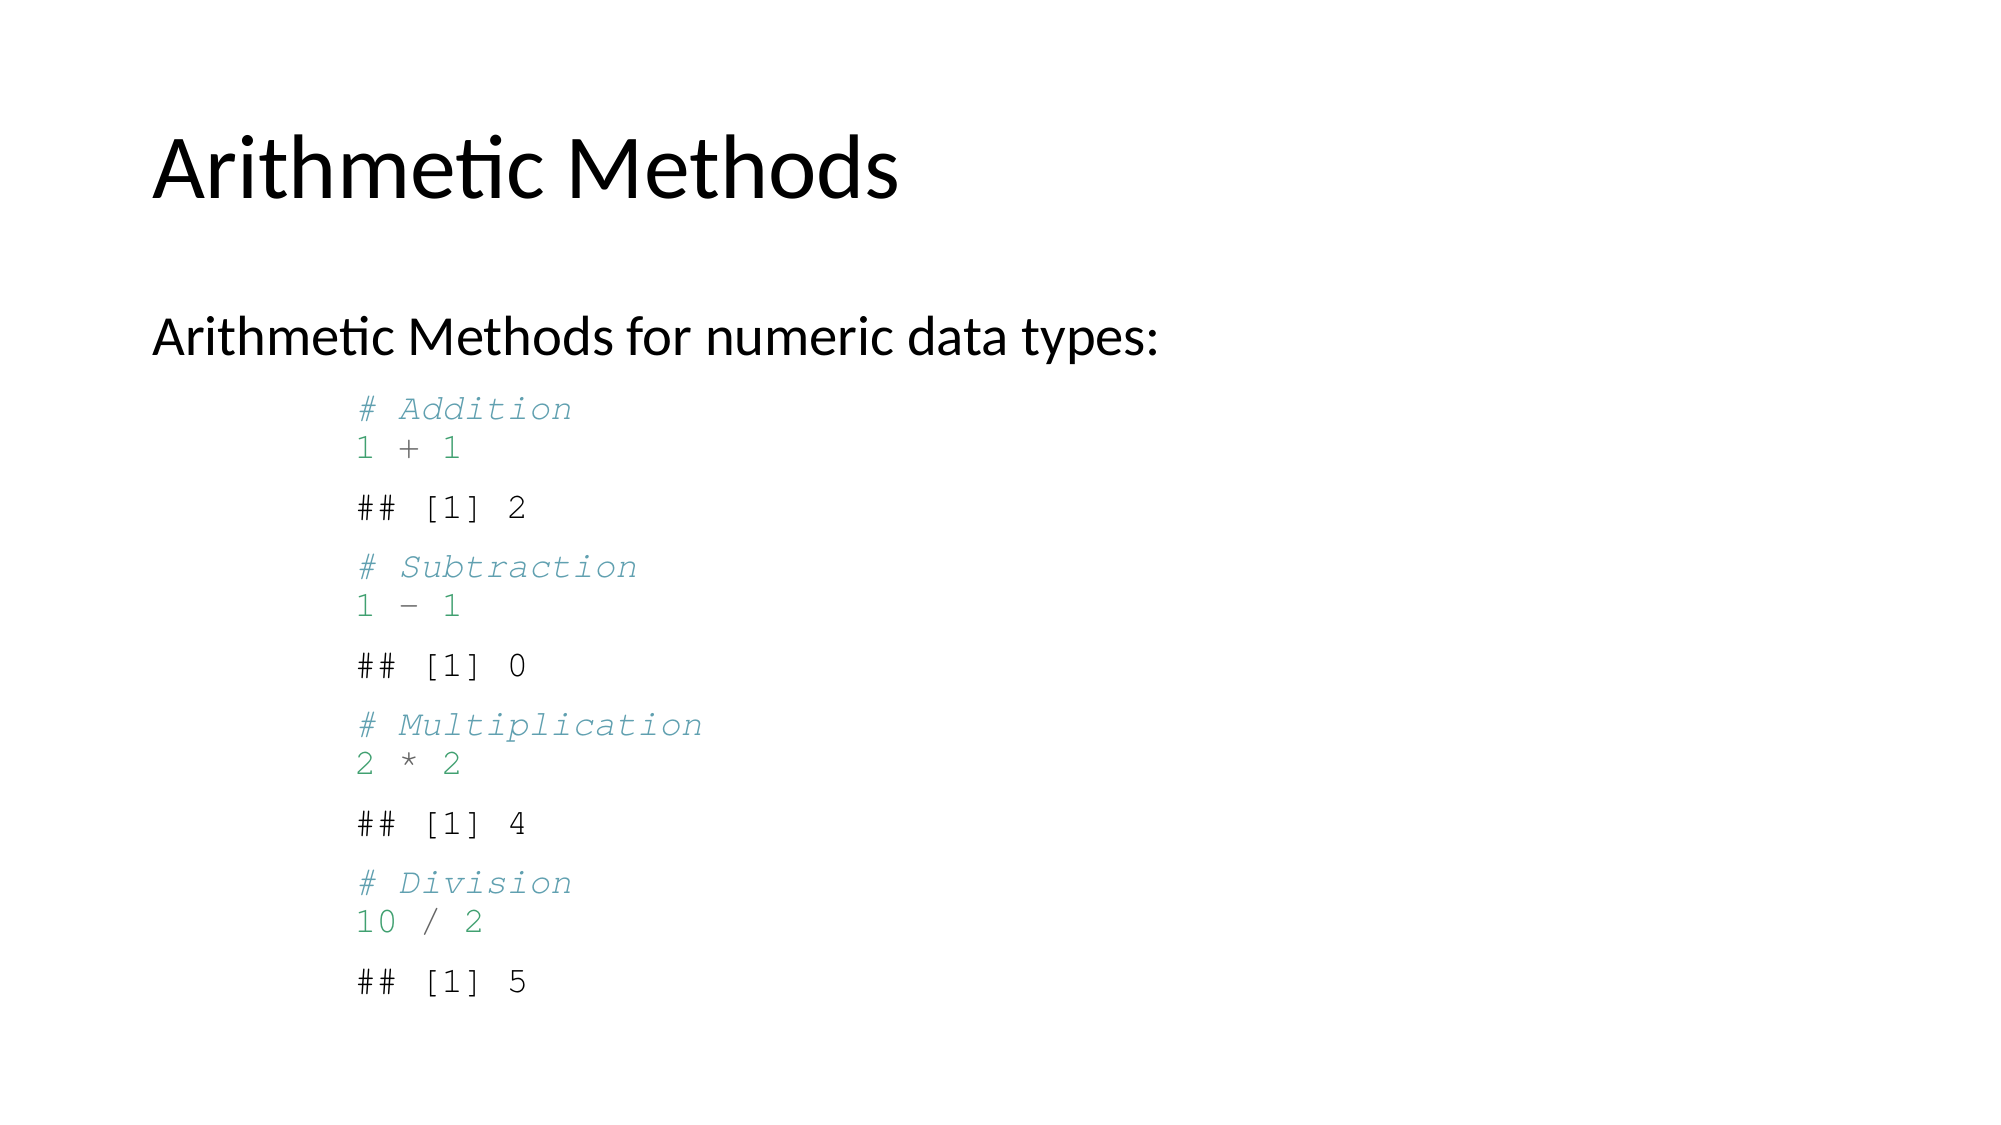

# Arithmetic Methods
Arithmetic Methods for numeric data types:
# Addition 1 + 1
## [1] 2
# Subtraction 1 - 1
## [1] 0
# Multiplication 2 * 2
## [1] 4
# Division 10 / 2
## [1] 5